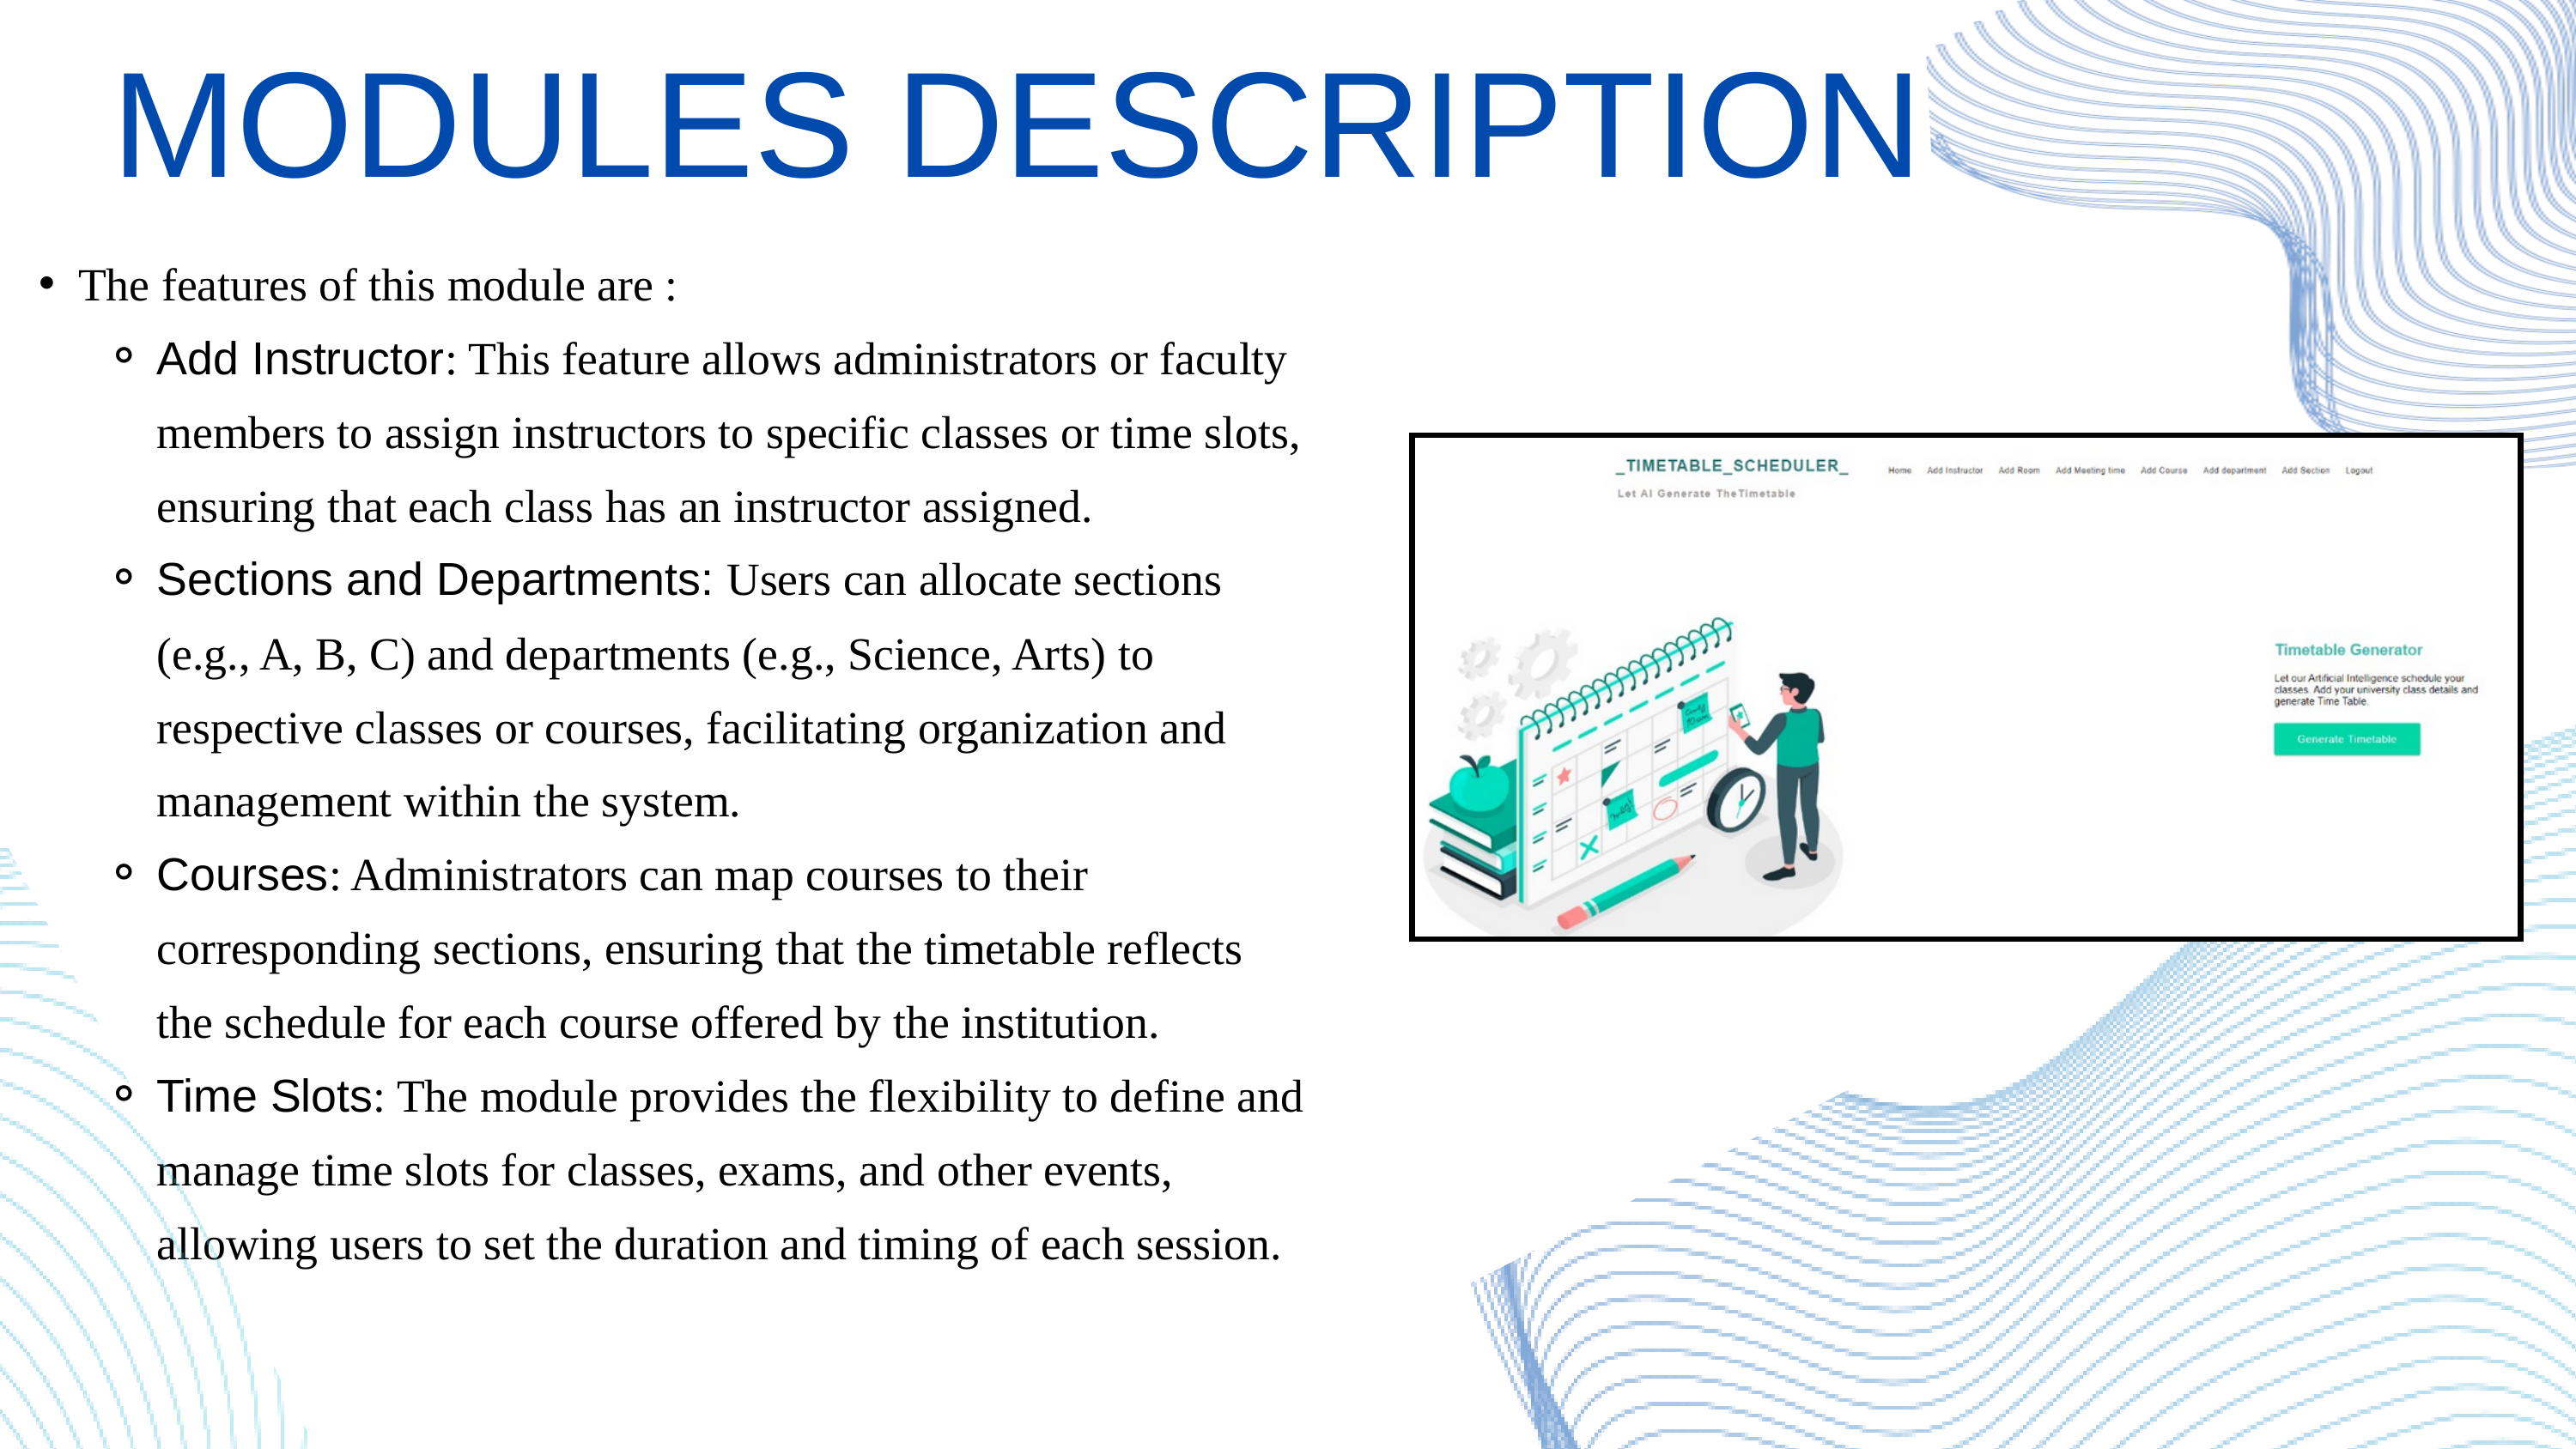

MODULES DESCRIPTION
The features of this module are :
Add Instructor: This feature allows administrators or faculty members to assign instructors to specific classes or time slots, ensuring that each class has an instructor assigned.
Sections and Departments: Users can allocate sections (e.g., A, B, C) and departments (e.g., Science, Arts) to respective classes or courses, facilitating organization and management within the system.
Courses: Administrators can map courses to their corresponding sections, ensuring that the timetable reflects the schedule for each course offered by the institution.
Time Slots: The module provides the flexibility to define and manage time slots for classes, exams, and other events, allowing users to set the duration and timing of each session.